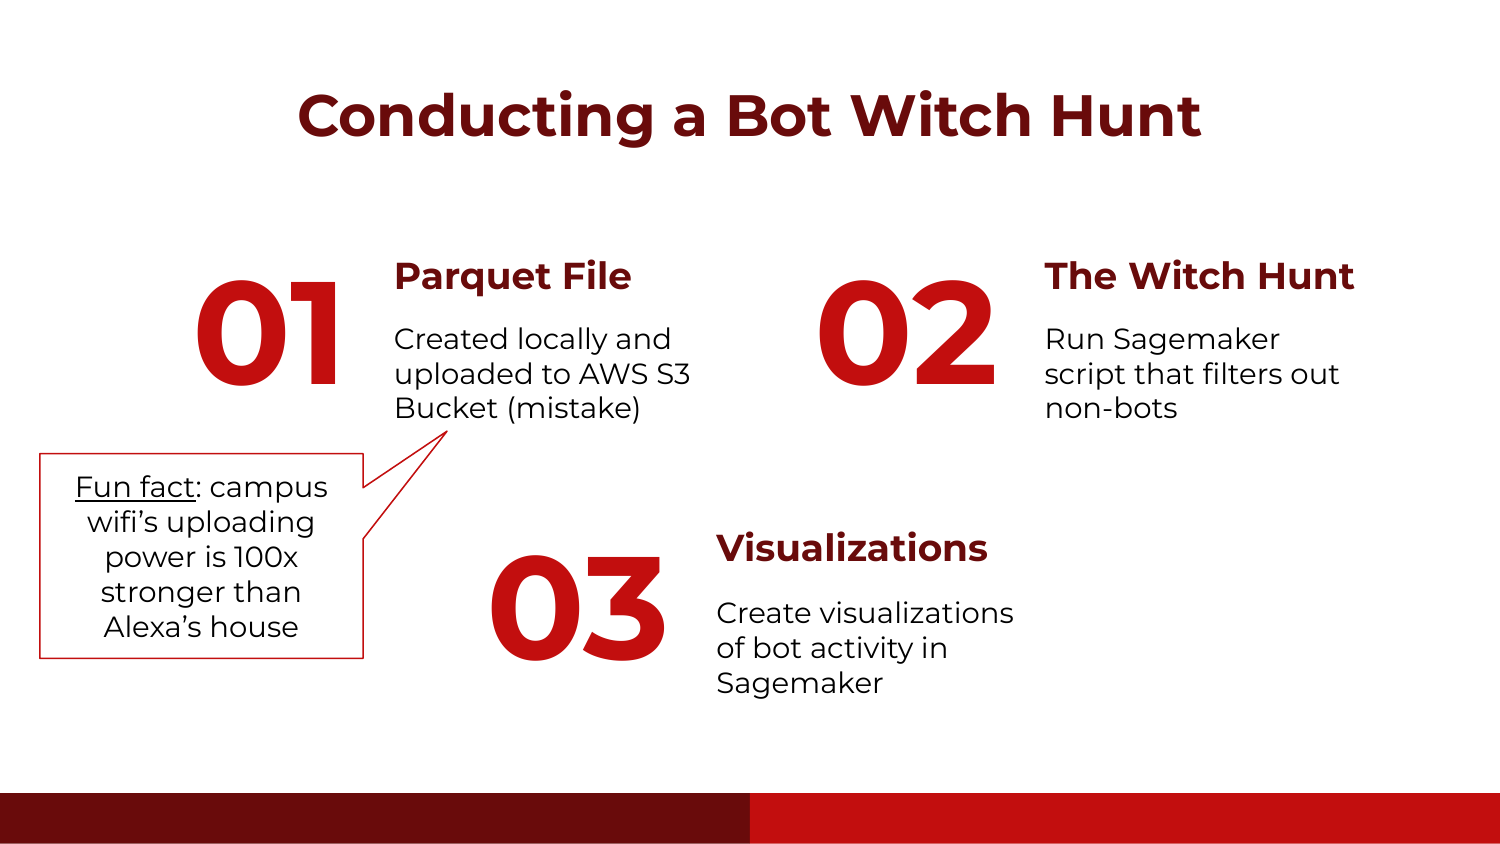

# Conducting a Bot Witch Hunt
Parquet File
The Witch Hunt
01
02
Created locally and uploaded to AWS S3 Bucket (mistake)
Run Sagemaker script that filters out non-bots

Fun fact: campus wifi’s uploading power is 100x stronger than Alexa’s house
Visualizations
03
Create visualizations of bot activity in Sagemaker